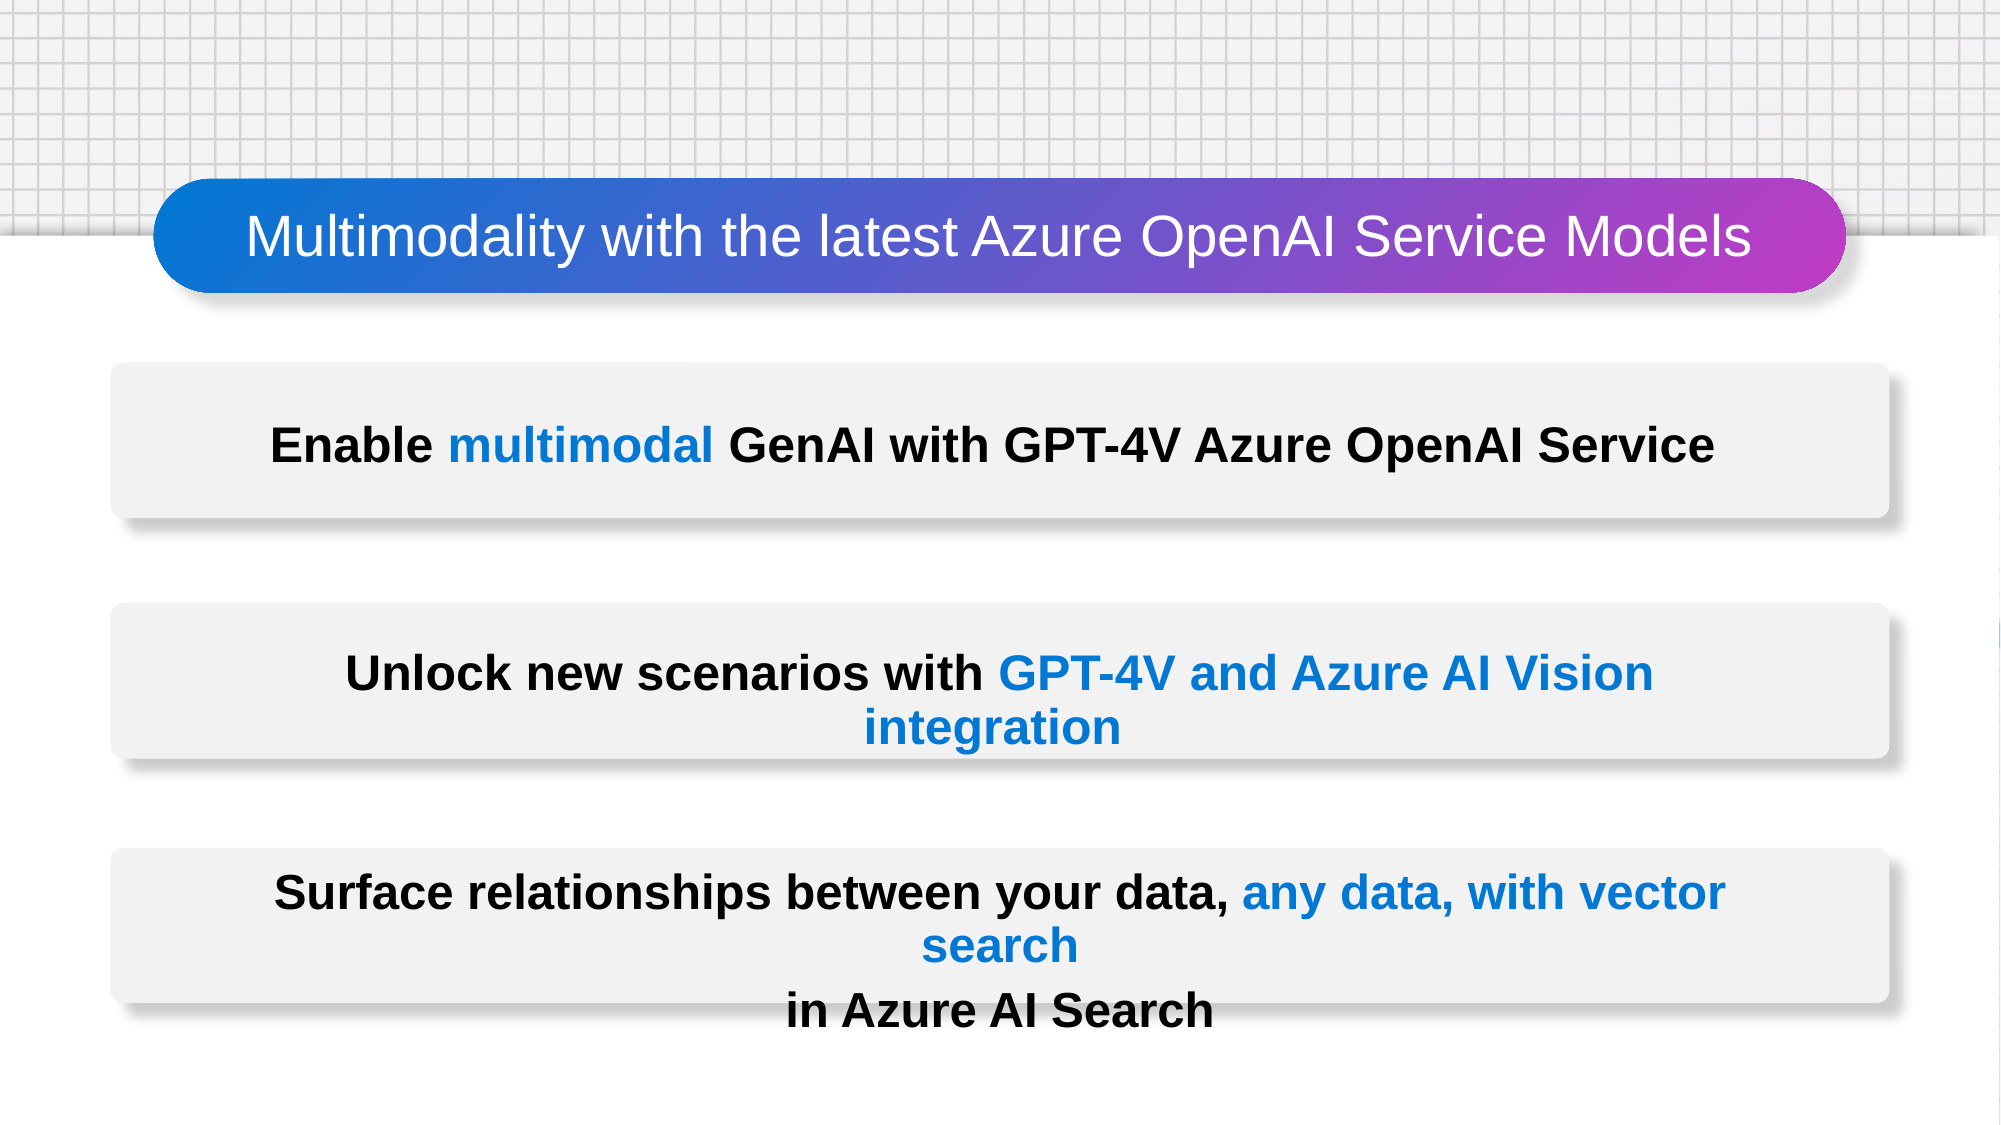

Multimodality with the latest Azure OpenAI Service Models

Enable multimodal GenAI with GPT-4V Azure OpenAI Service

Unlock new scenarios with GPT-4V and Azure AI Vision integration

Surface relationships between your data, any data, with vector search
in Azure AI Search